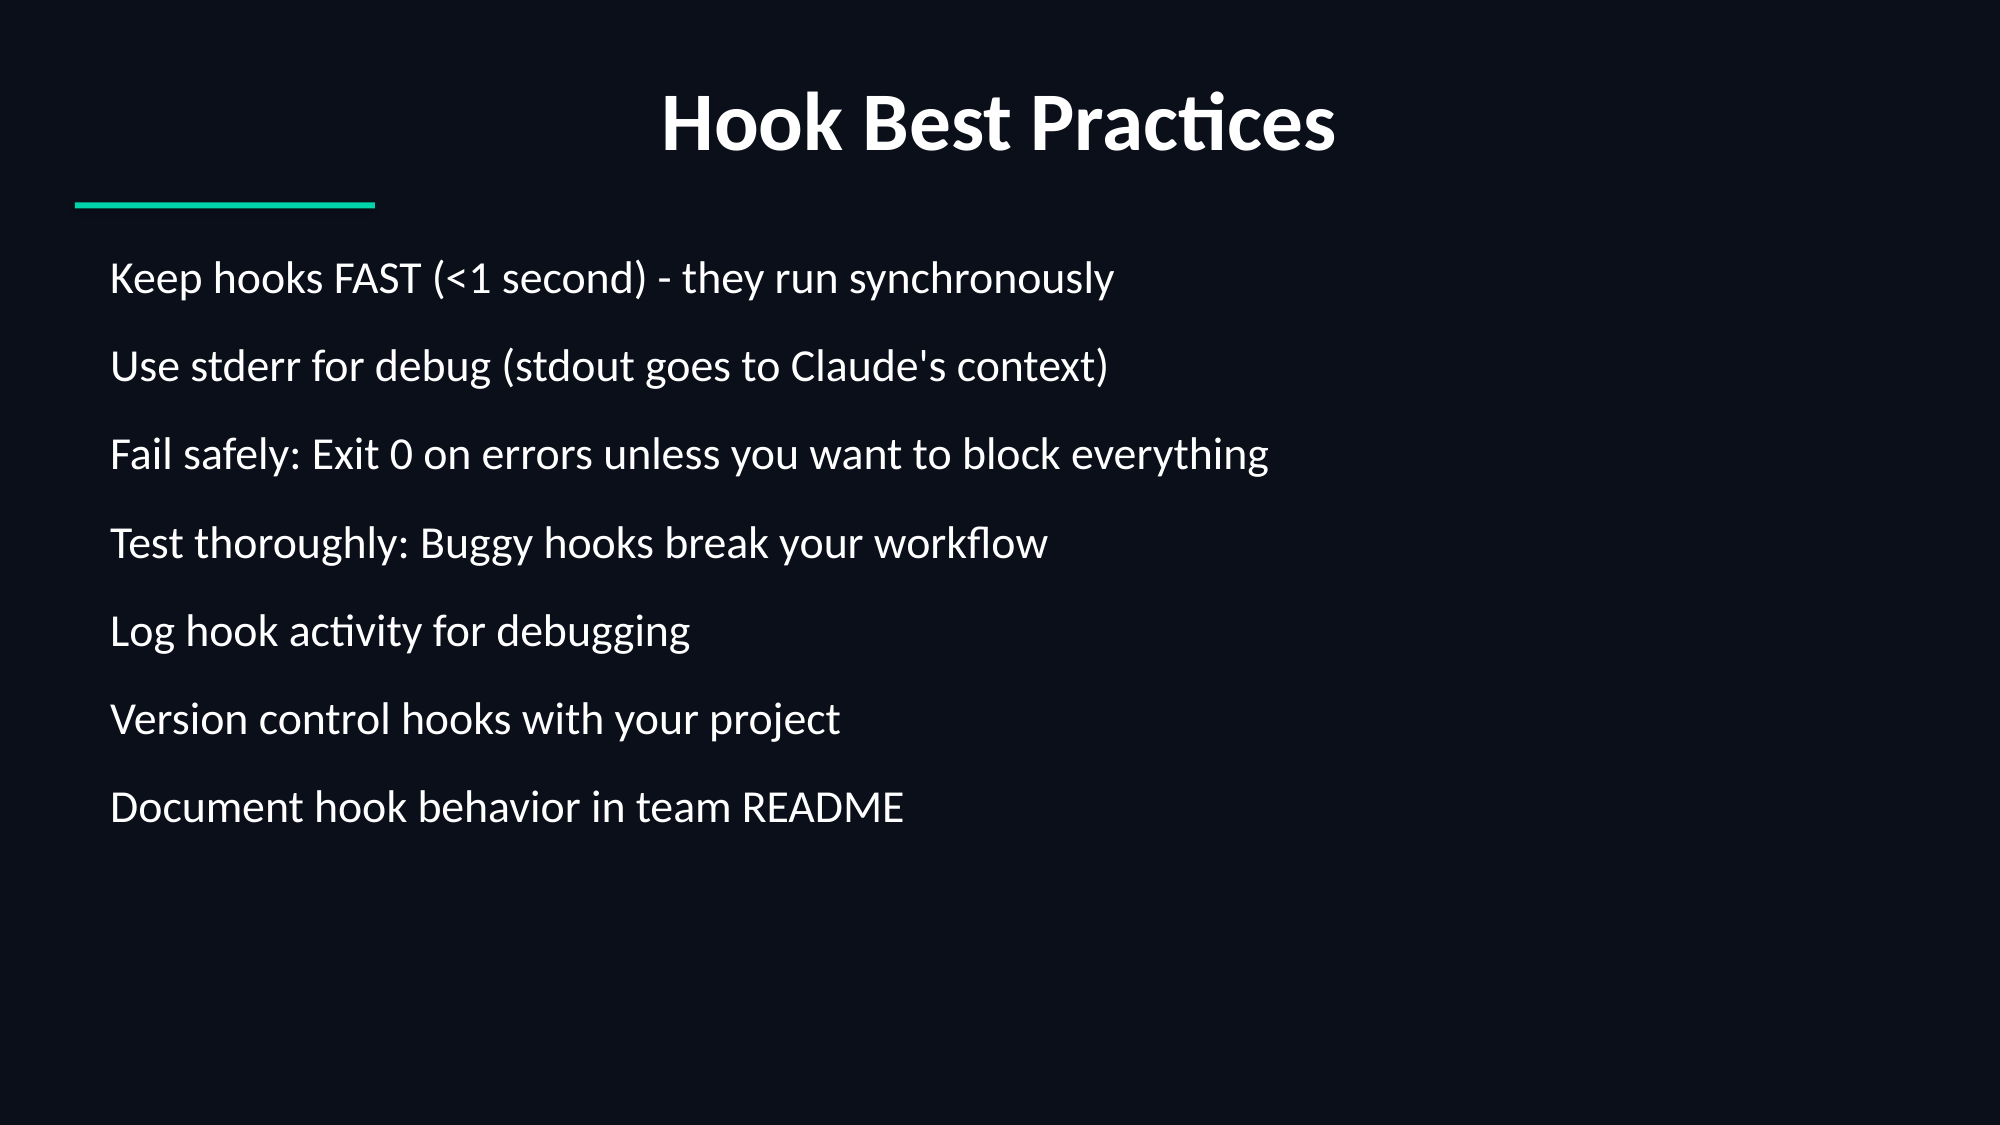

Hook Best Practices

  Keep hooks FAST (<1 second) - they run synchronously
  Use stderr for debug (stdout goes to Claude's context)
  Fail safely: Exit 0 on errors unless you want to block everything
  Test thoroughly: Buggy hooks break your workflow
  Log hook activity for debugging
  Version control hooks with your project
  Document hook behavior in team README